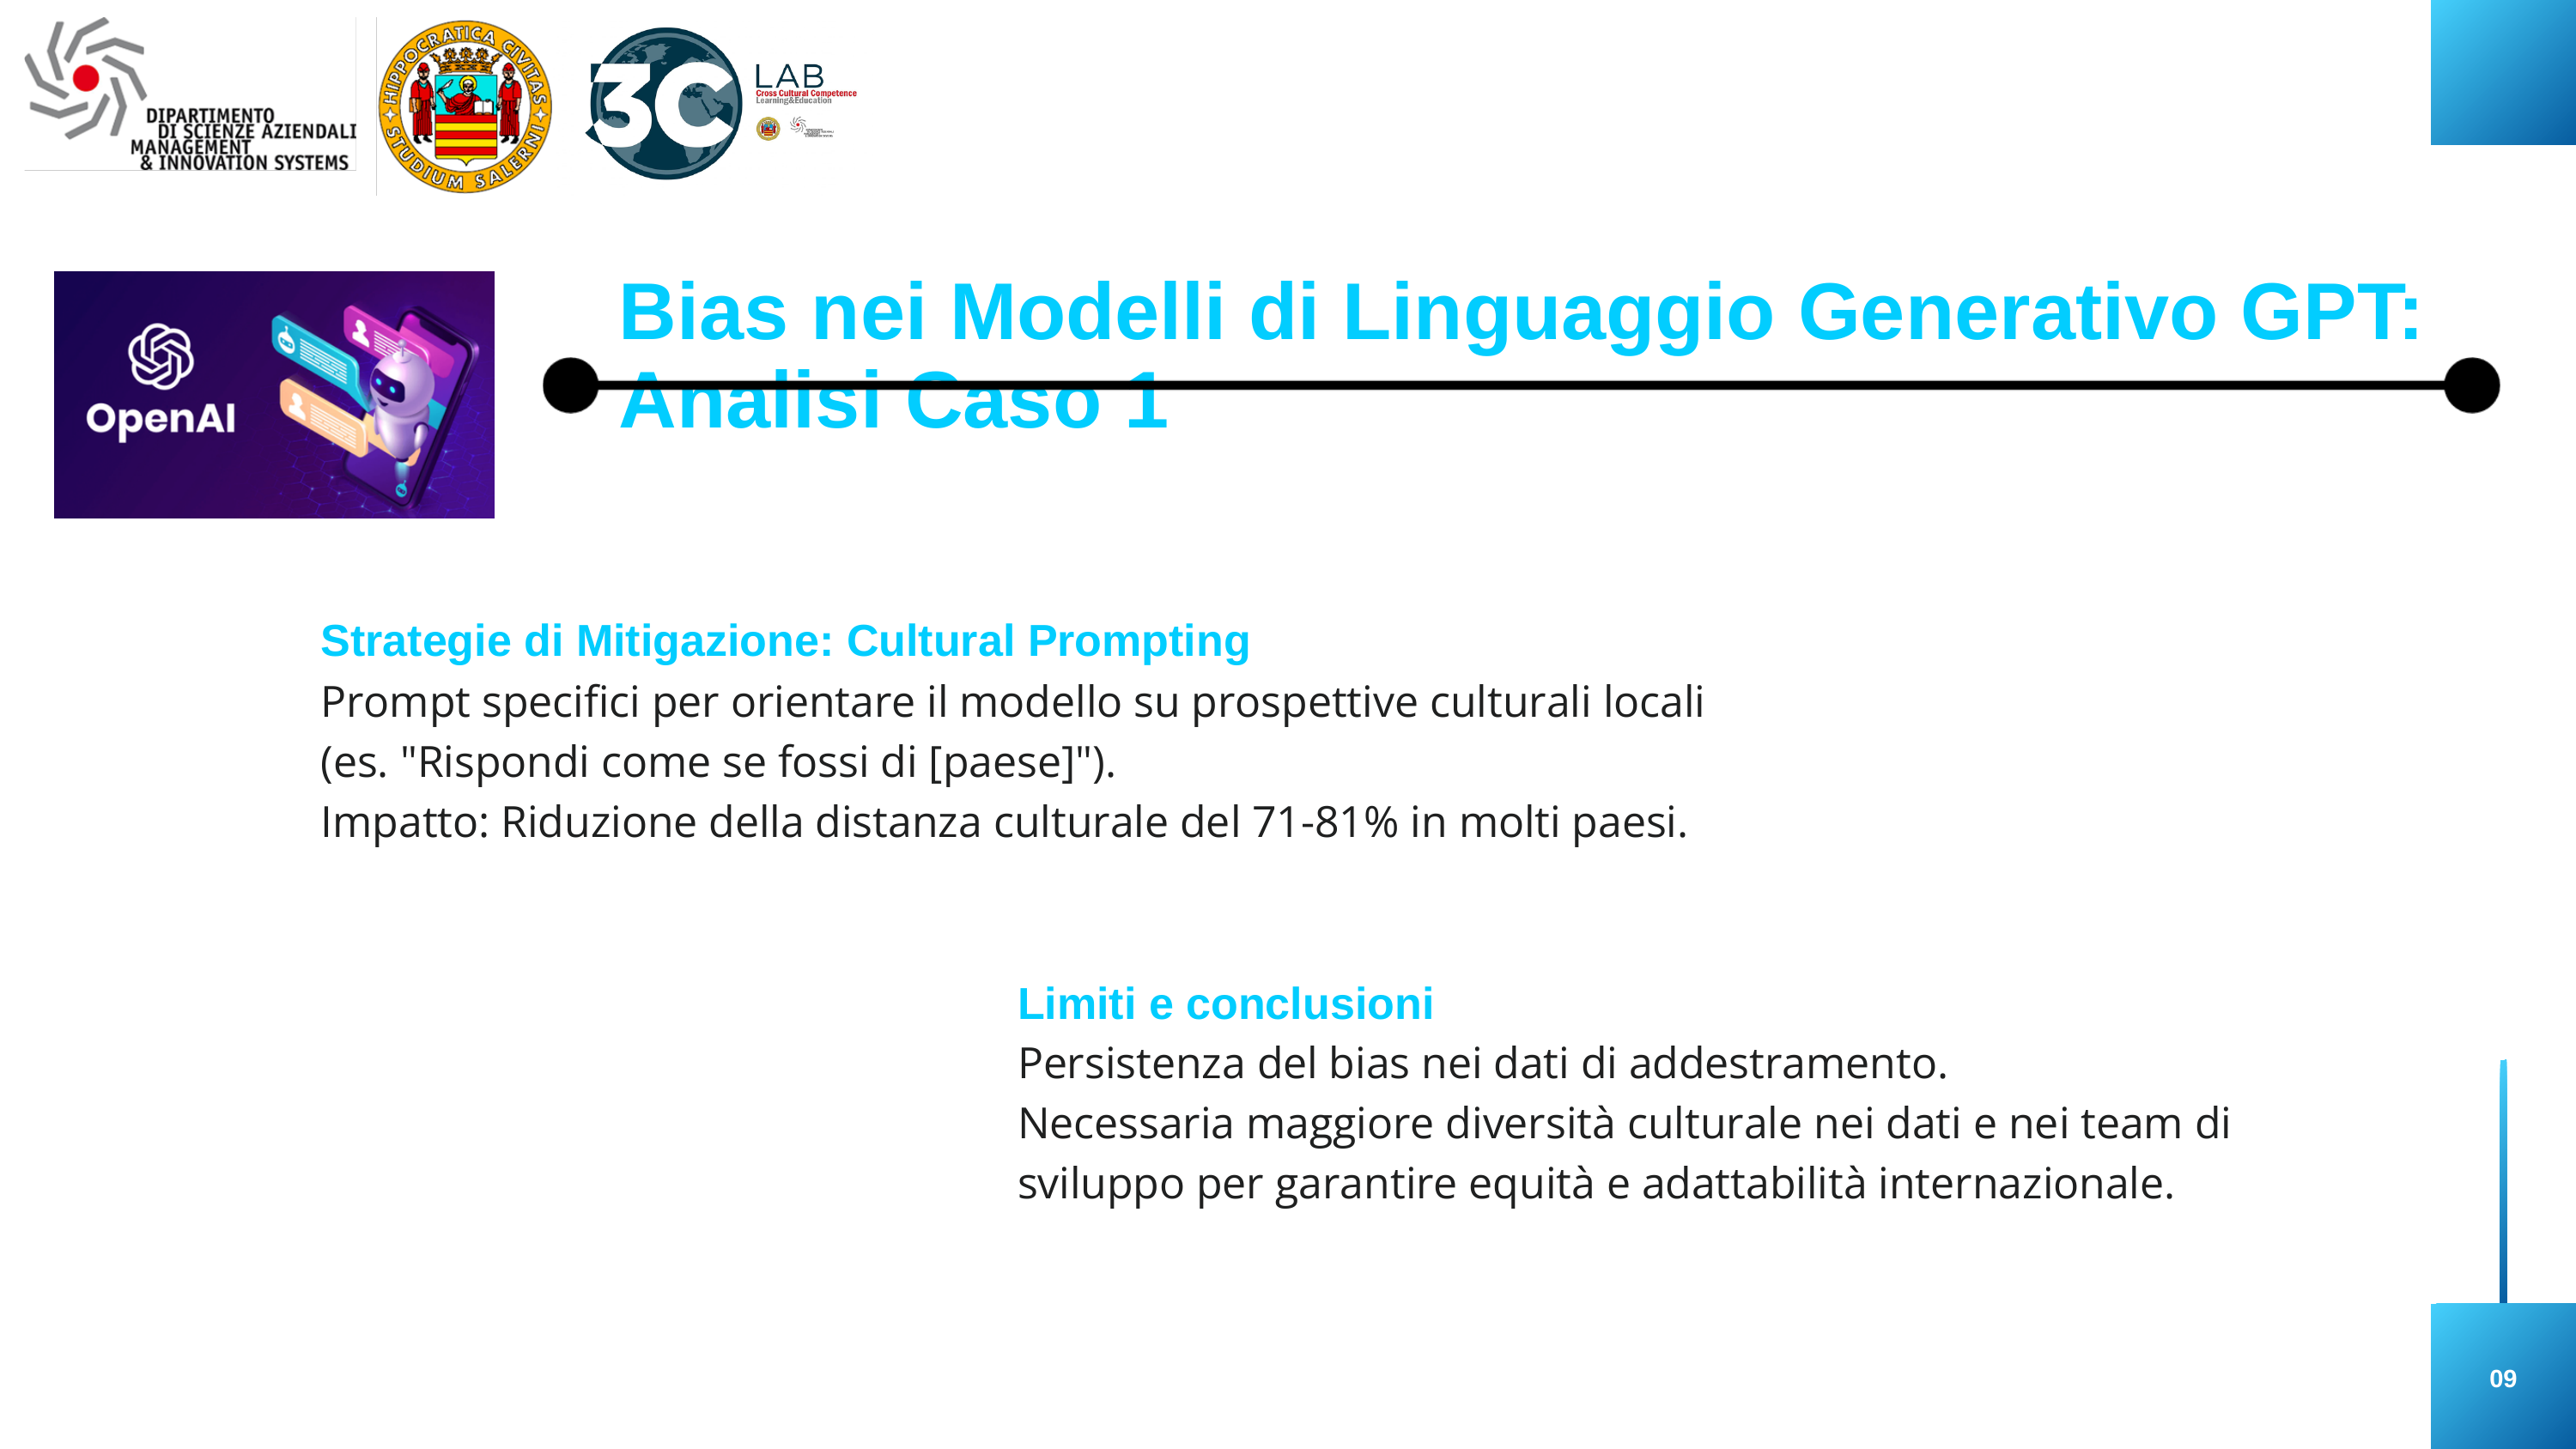

Bias nei Modelli di Linguaggio Generativo GPT: Analisi Caso 1

Strategie di Mitigazione: Cultural Prompting

Prompt specifici per orientare il modello su prospettive culturali locali (es. "Rispondi come se fossi di [paese]").
Impatto: Riduzione della distanza culturale del 71-81% in molti paesi.

Limiti e conclusioni

Persistenza del bias nei dati di addestramento.
Necessaria maggiore diversità culturale nei dati e nei team di sviluppo per garantire equità e adattabilità internazionale.

09